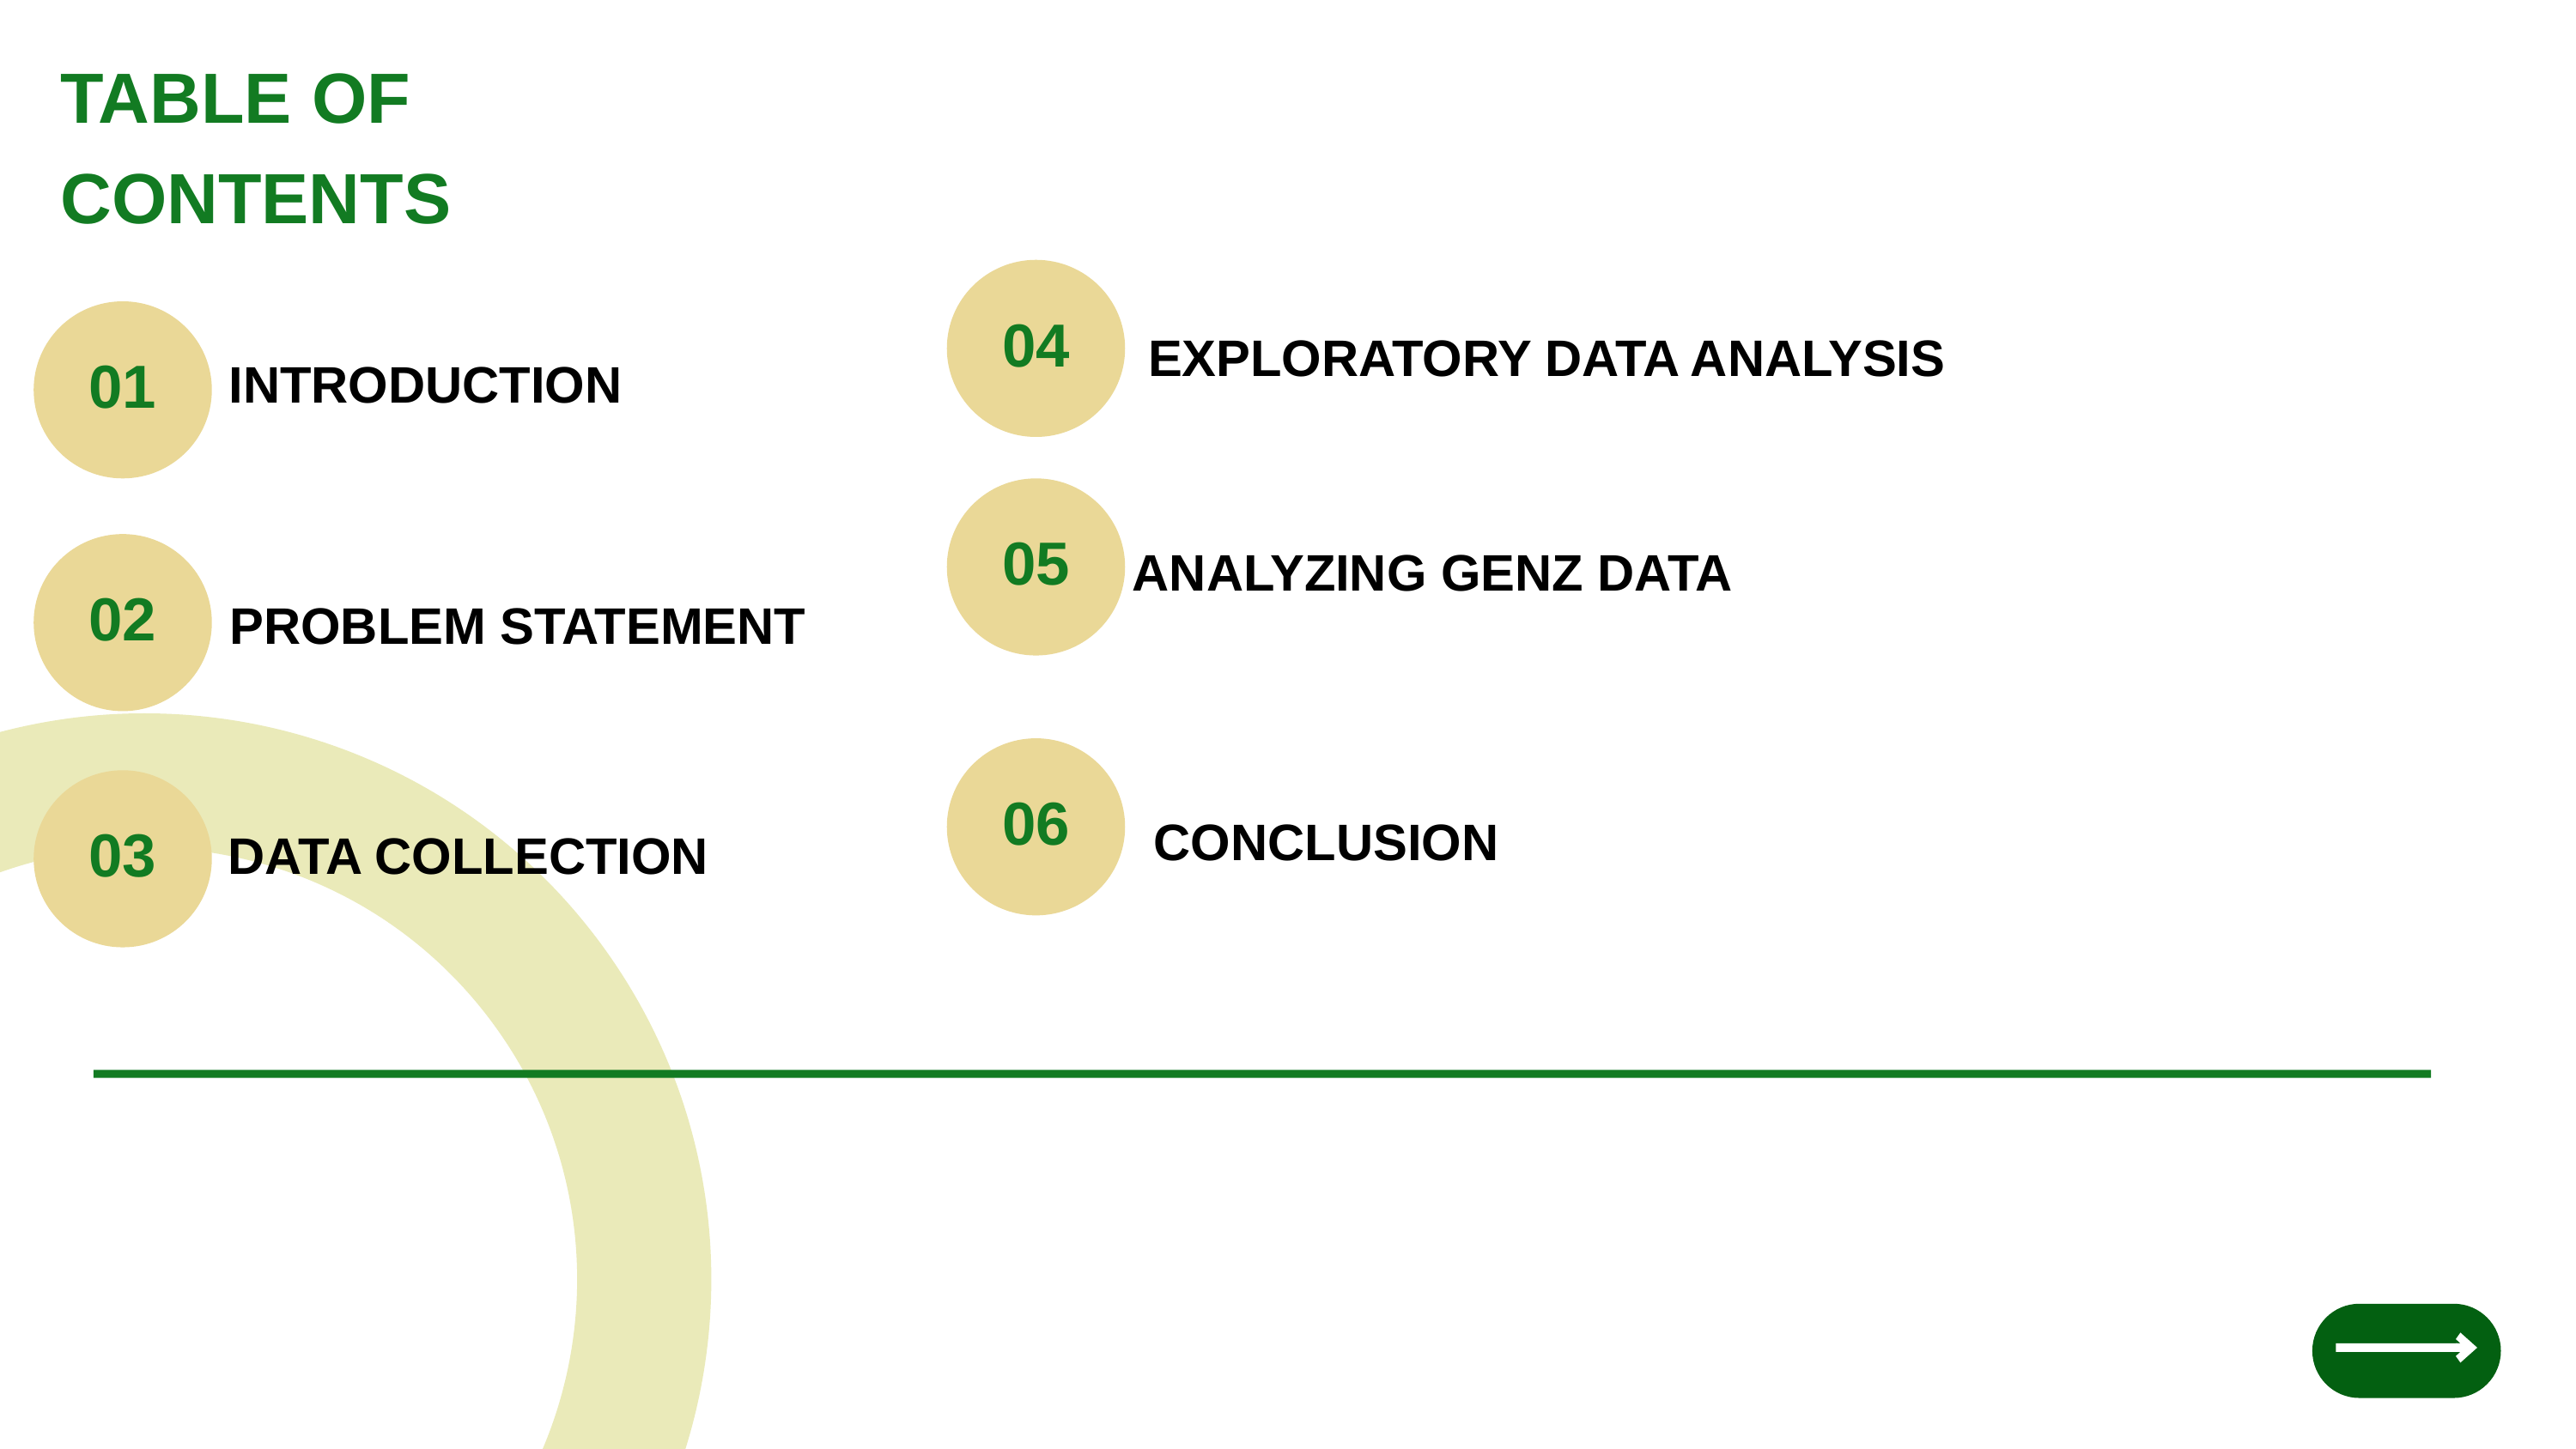

TABLE OF CONTENTS

04

01
EXPLORATORY DATA ANALYSIS
INTRODUCTION

05
ANALYZING GENZ DATA

02
PROBLEM STATEMENT

06

03

CONCLUSION
DATA COLLECTION